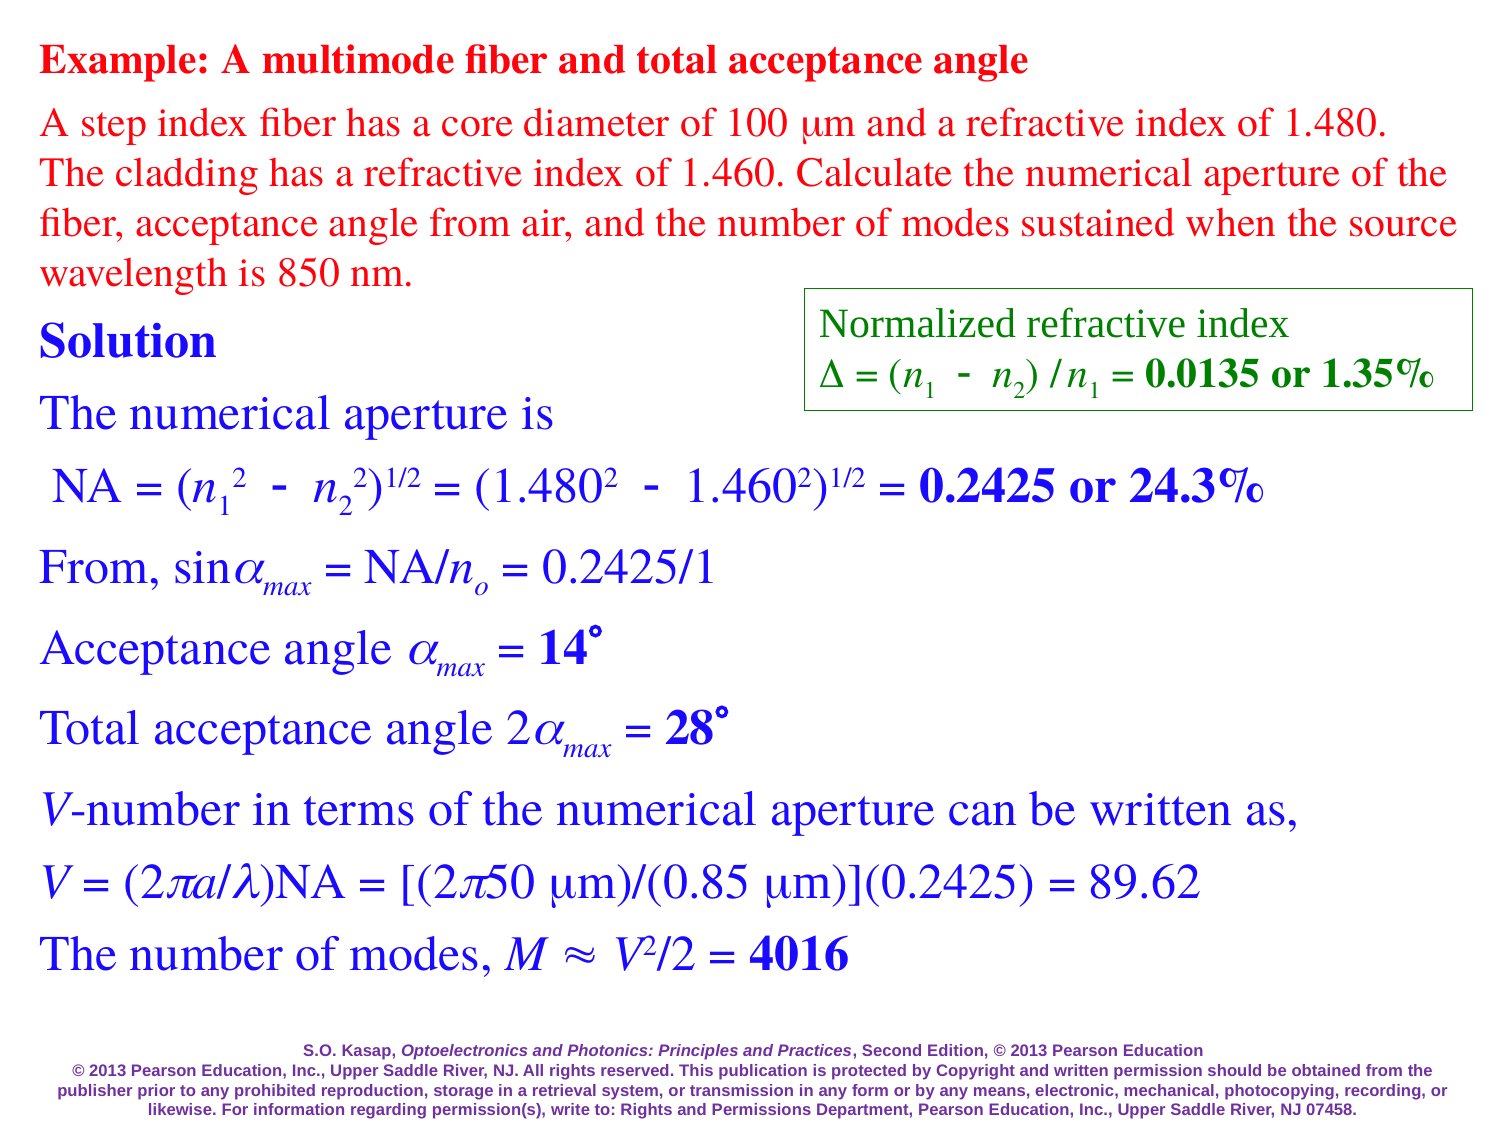

Example: A multimode fiber and total acceptance angle
A step index fiber has a core diameter of 100 μm and a refractive index of 1.480. The cladding has a refractive index of 1.460. Calculate the numerical aperture of the fiber, acceptance angle from air, and the number of modes sustained when the source wavelength is 850 nm.
Solution
The numerical aperture is
 NA = (n12 − n22)1/2 = (1.4802 − 1.4602)1/2 = 0.2425 or 24.3%
From, sinαmax = NA/no = 0.2425/1
Acceptance angle αmax = 14°
Total acceptance angle 2αmax = 28°
V-number in terms of the numerical aperture can be written as,
V = (2πa/λ)NA = [(2π50 μm)/(0.85 μm)](0.2425) = 89.62
The number of modes, M ≈ V2/2 = 4016
Normalized refractive index
Δ = (n1 − n2) / n1 = 0.0135 or 1.35%